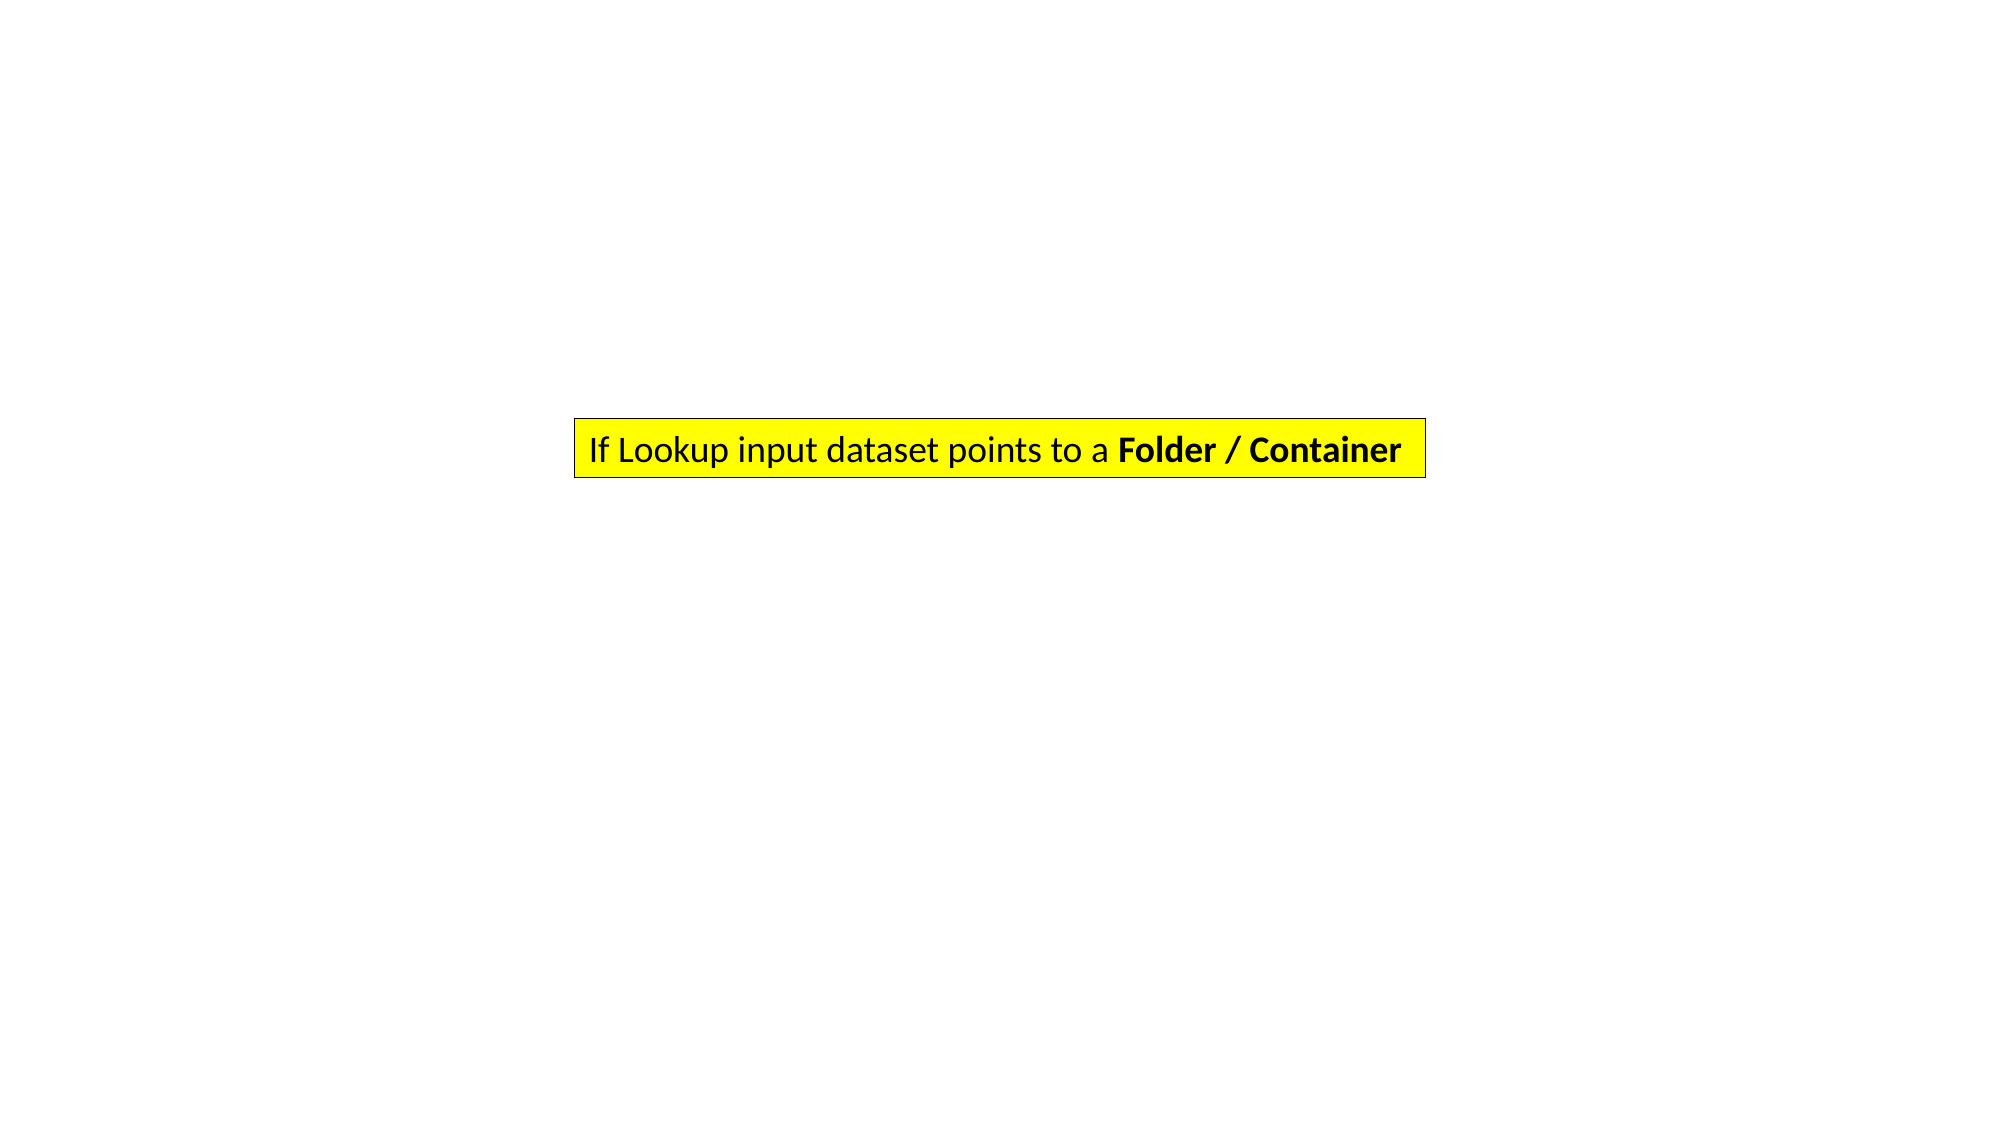

If Lookup input dataset points to a Folder / Container